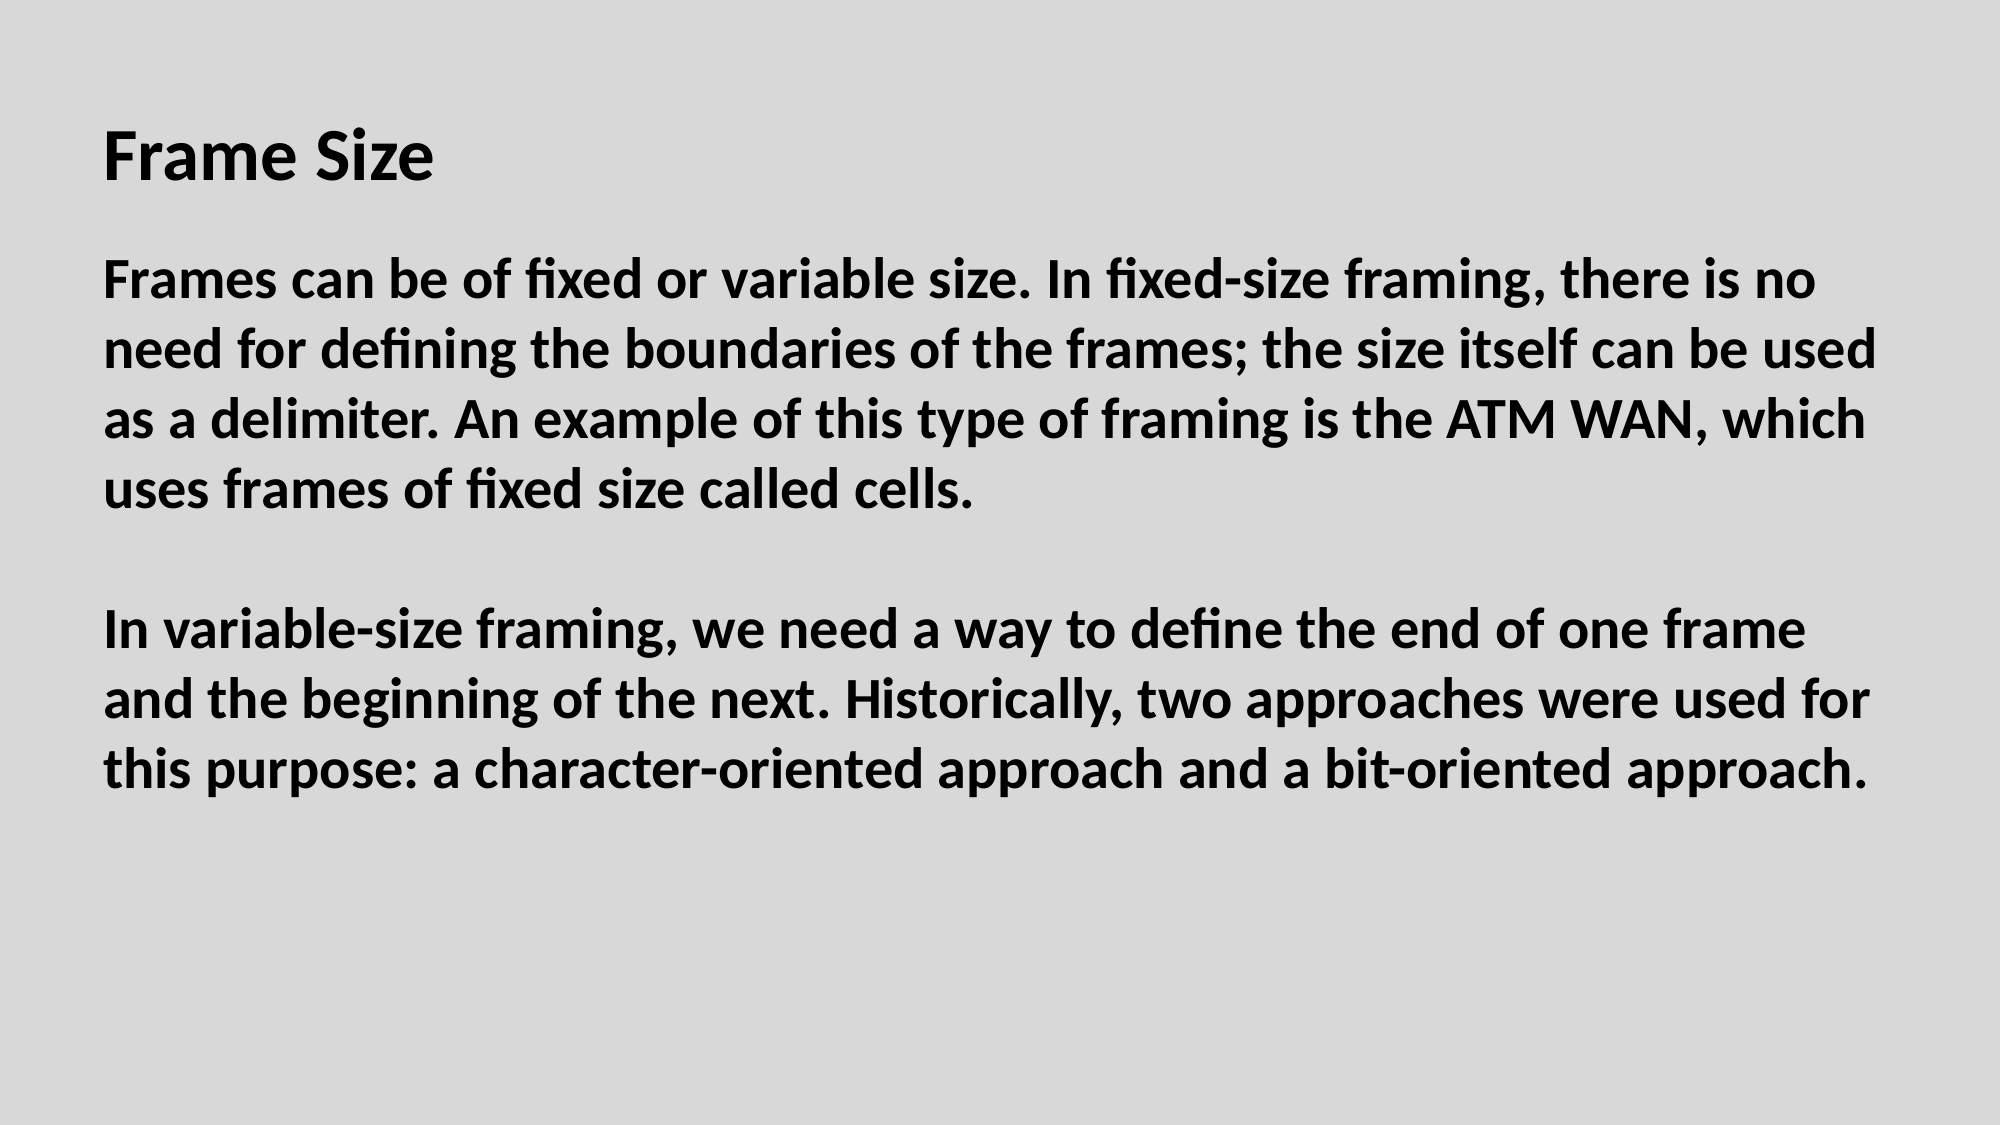

Frame Size

Frames can be of fixed or variable size. In fixed-size framing, there is no need for defining the boundaries of the frames; the size itself can be used as a delimiter. An example of this type of framing is the ATM WAN, which uses frames of fixed size called cells.

In variable-size framing, we need a way to define the end of one frame and the beginning of the next. Historically, two approaches were used for this purpose: a character-oriented approach and a bit-oriented approach.